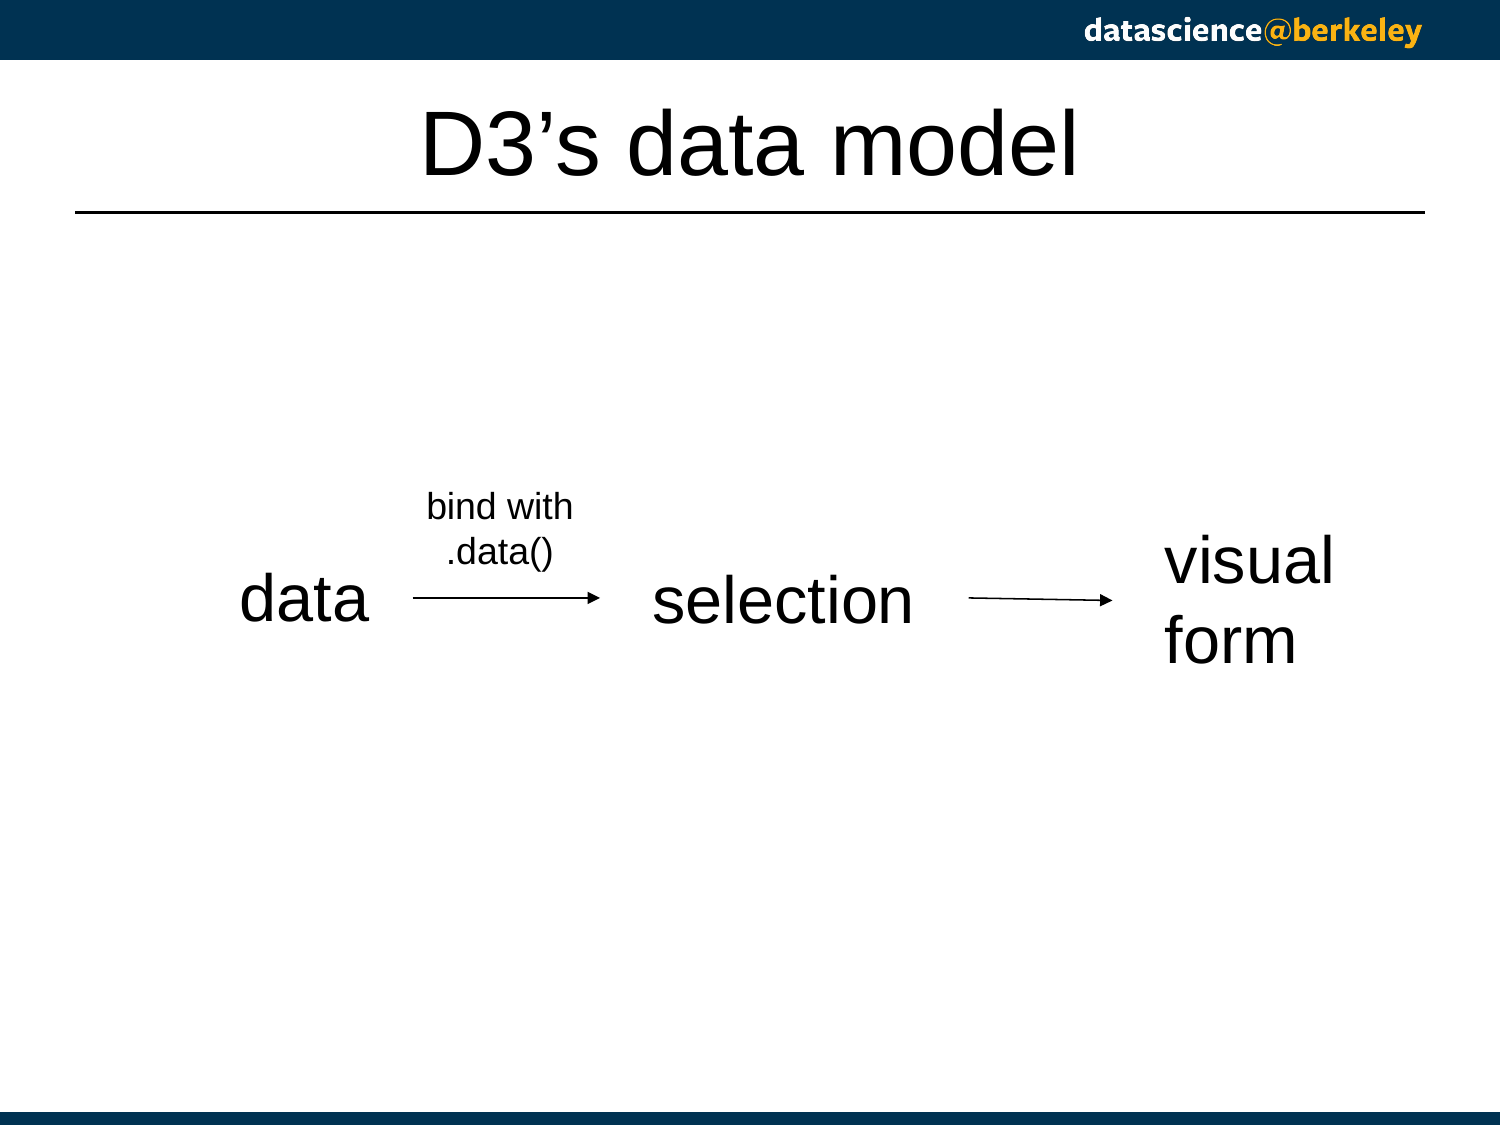

# D3’s data model
bind with
.data()
visual form
data
selection